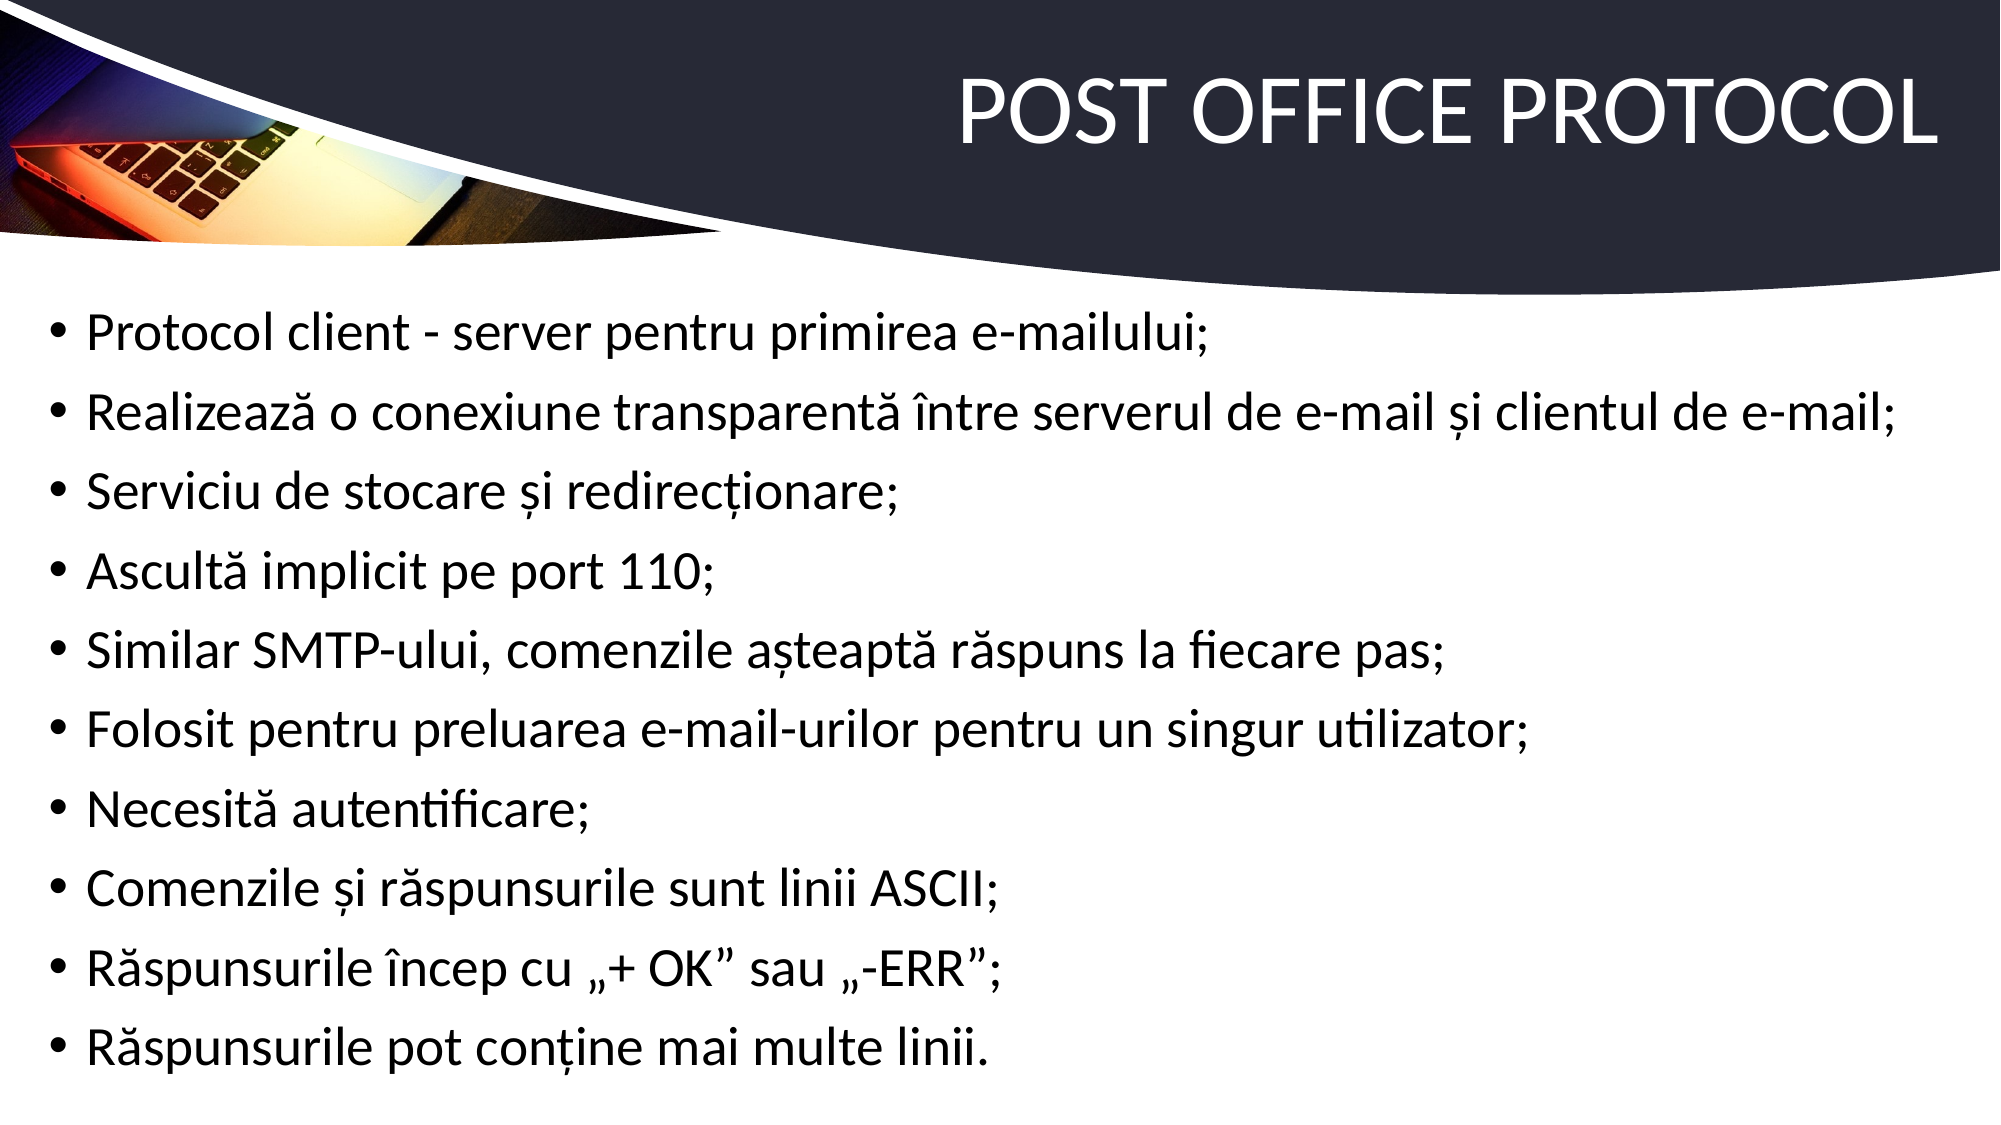

# Post Office Protocol
Protocol client - server pentru primirea e-mailului;
Realizează o conexiune transparentă între serverul de e-mail și clientul de e-mail;
Serviciu de stocare și redirecționare;
Ascultă implicit pe port 110;
Similar SMTP-ului, comenzile așteaptă răspuns la fiecare pas;
Folosit pentru preluarea e-mail-urilor pentru un singur utilizator;
Necesită autentificare;
Comenzile și răspunsurile sunt linii ASCII;
Răspunsurile încep cu „+ OK” sau „-ERR”;
Răspunsurile pot conține mai multe linii.